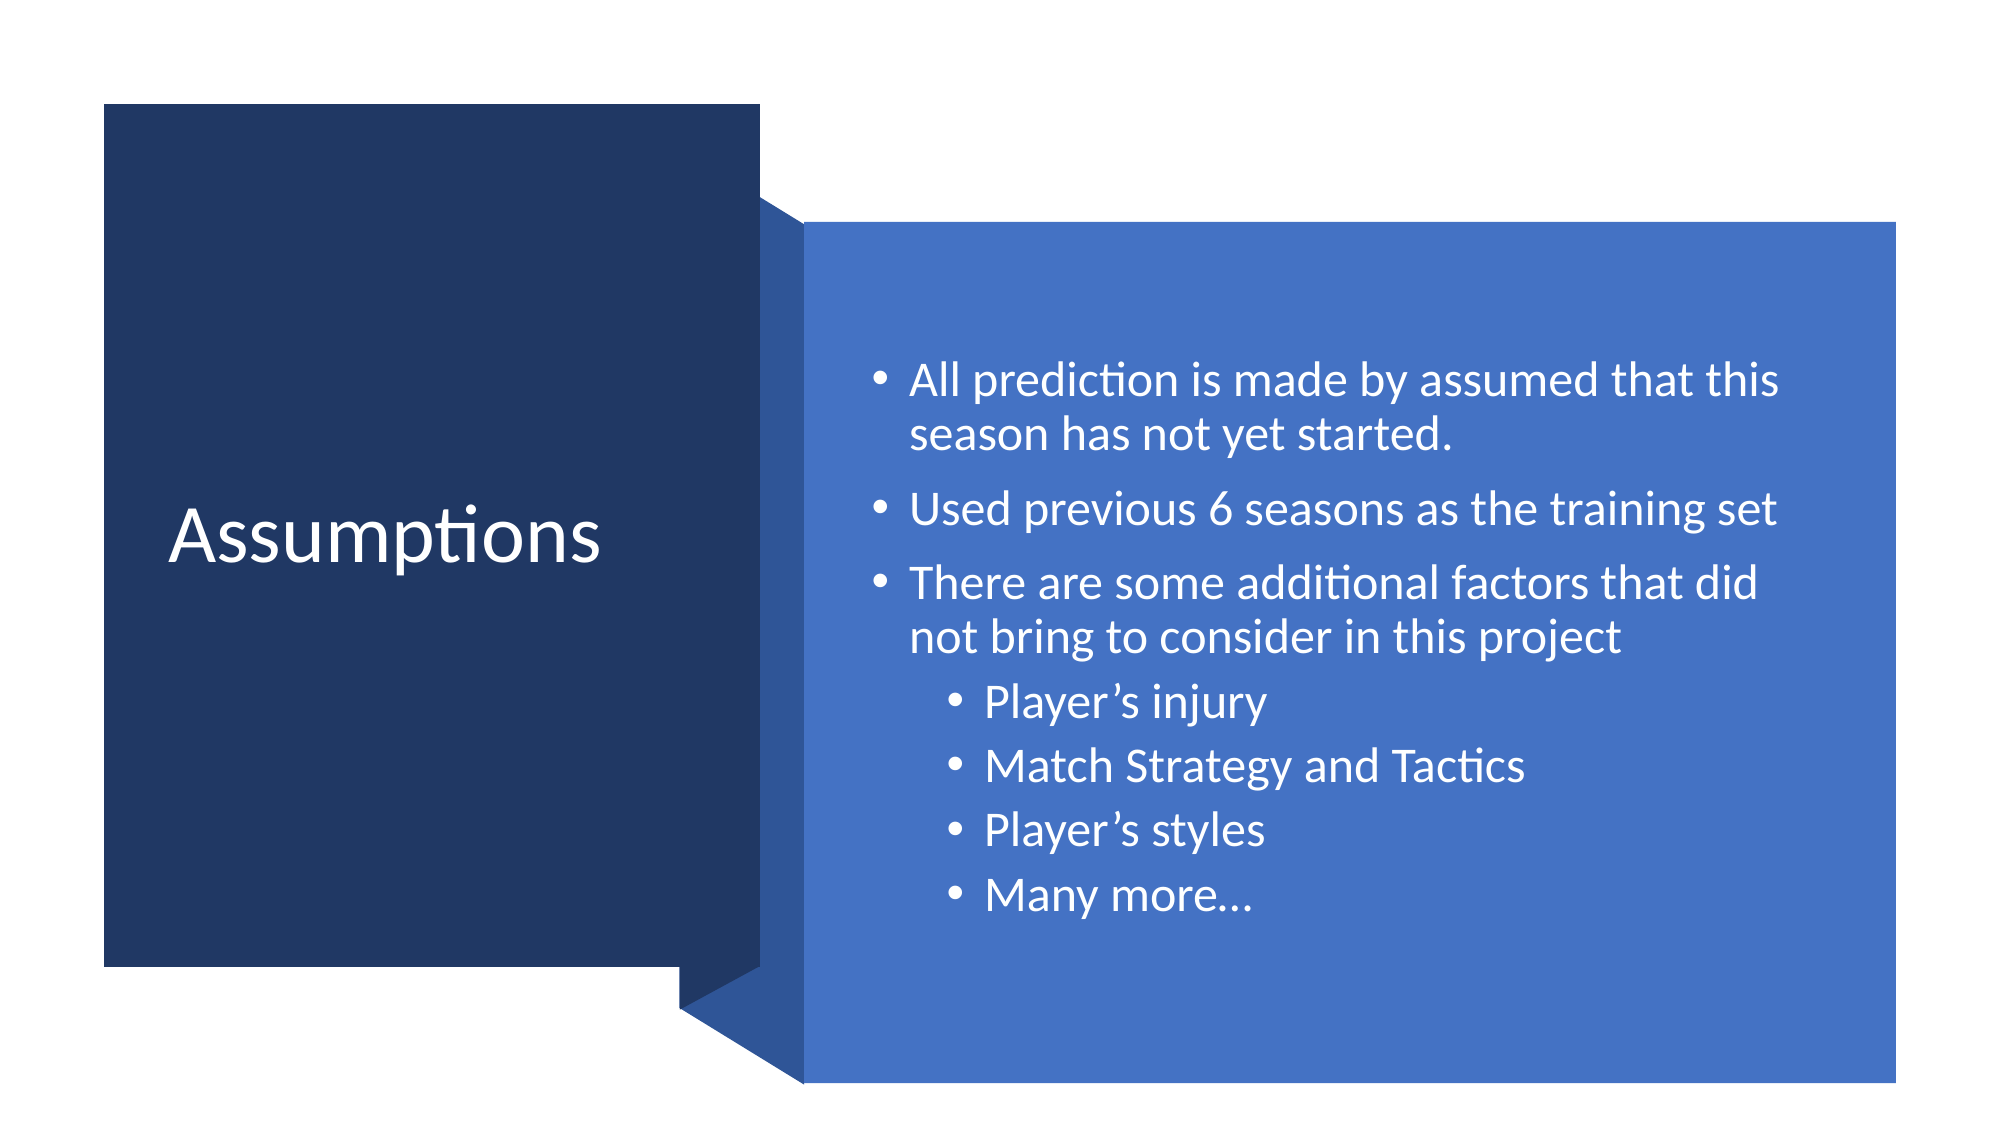

# Assumptions

All prediction is made by assumed that this season has not yet started.
Used previous 6 seasons as the training set
There are some additional factors that did not bring to consider in this project
Player’s injury
Match Strategy and Tactics
Player’s styles
Many more…